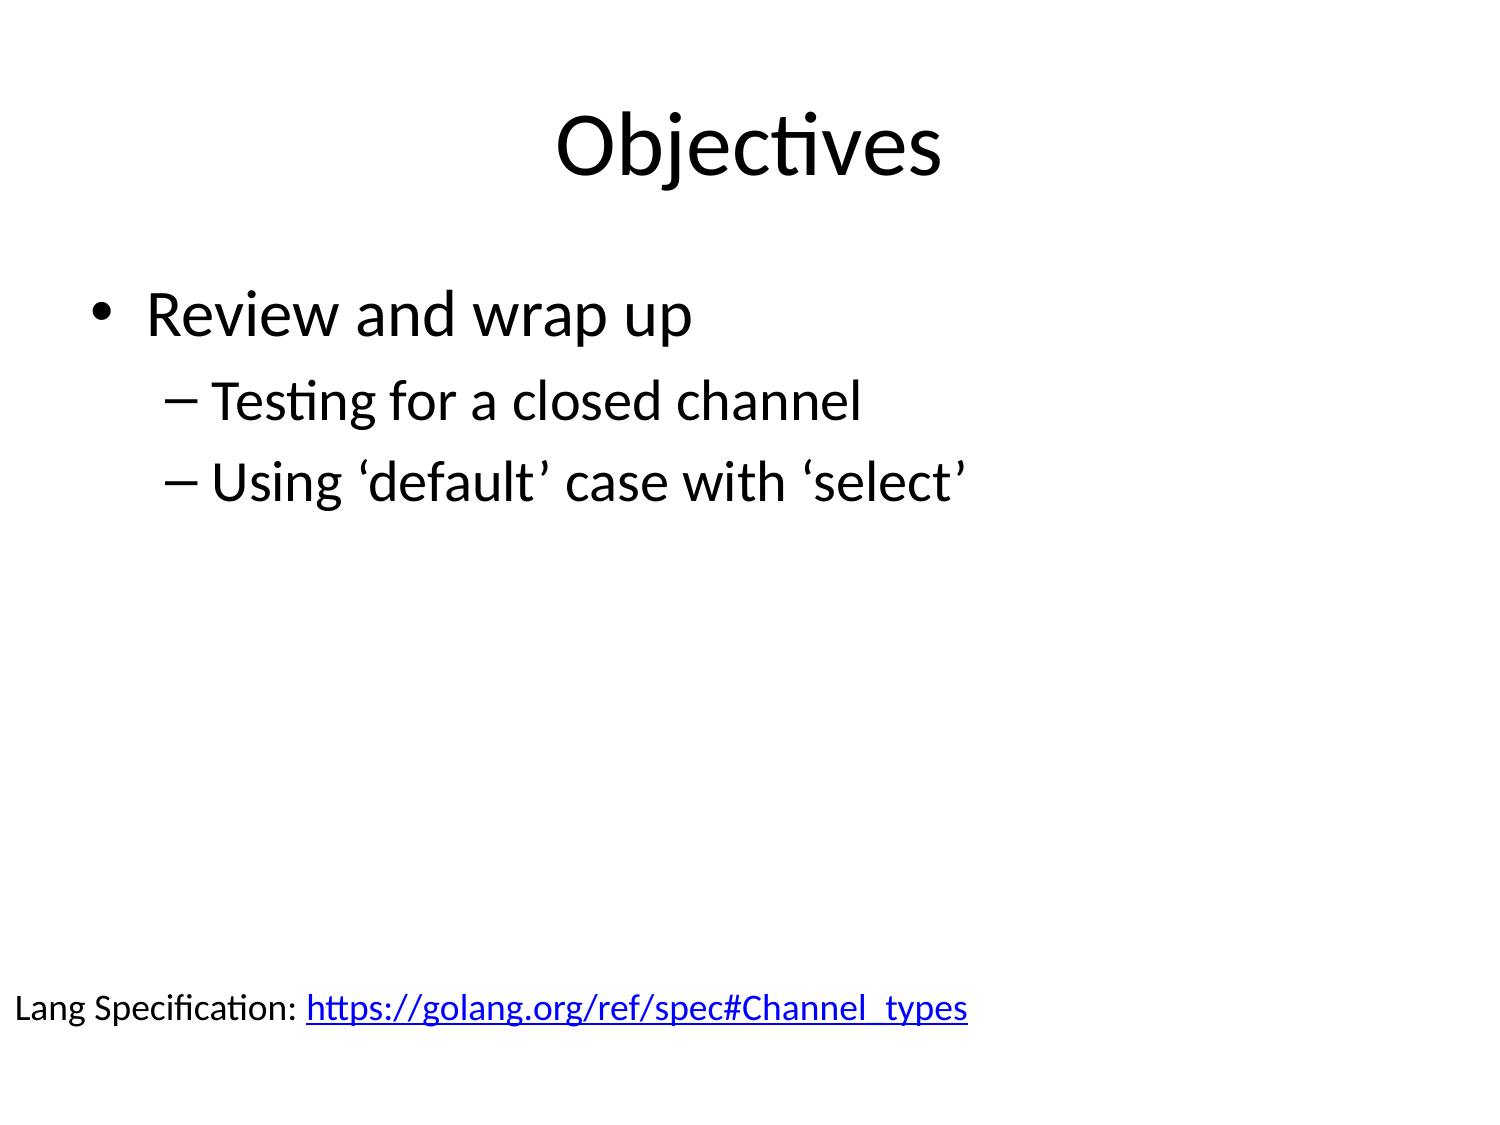

# Objectives
Review and wrap up
Testing for a closed channel
Using ‘default’ case with ‘select’
Lang Specification: https://golang.org/ref/spec#Channel_types